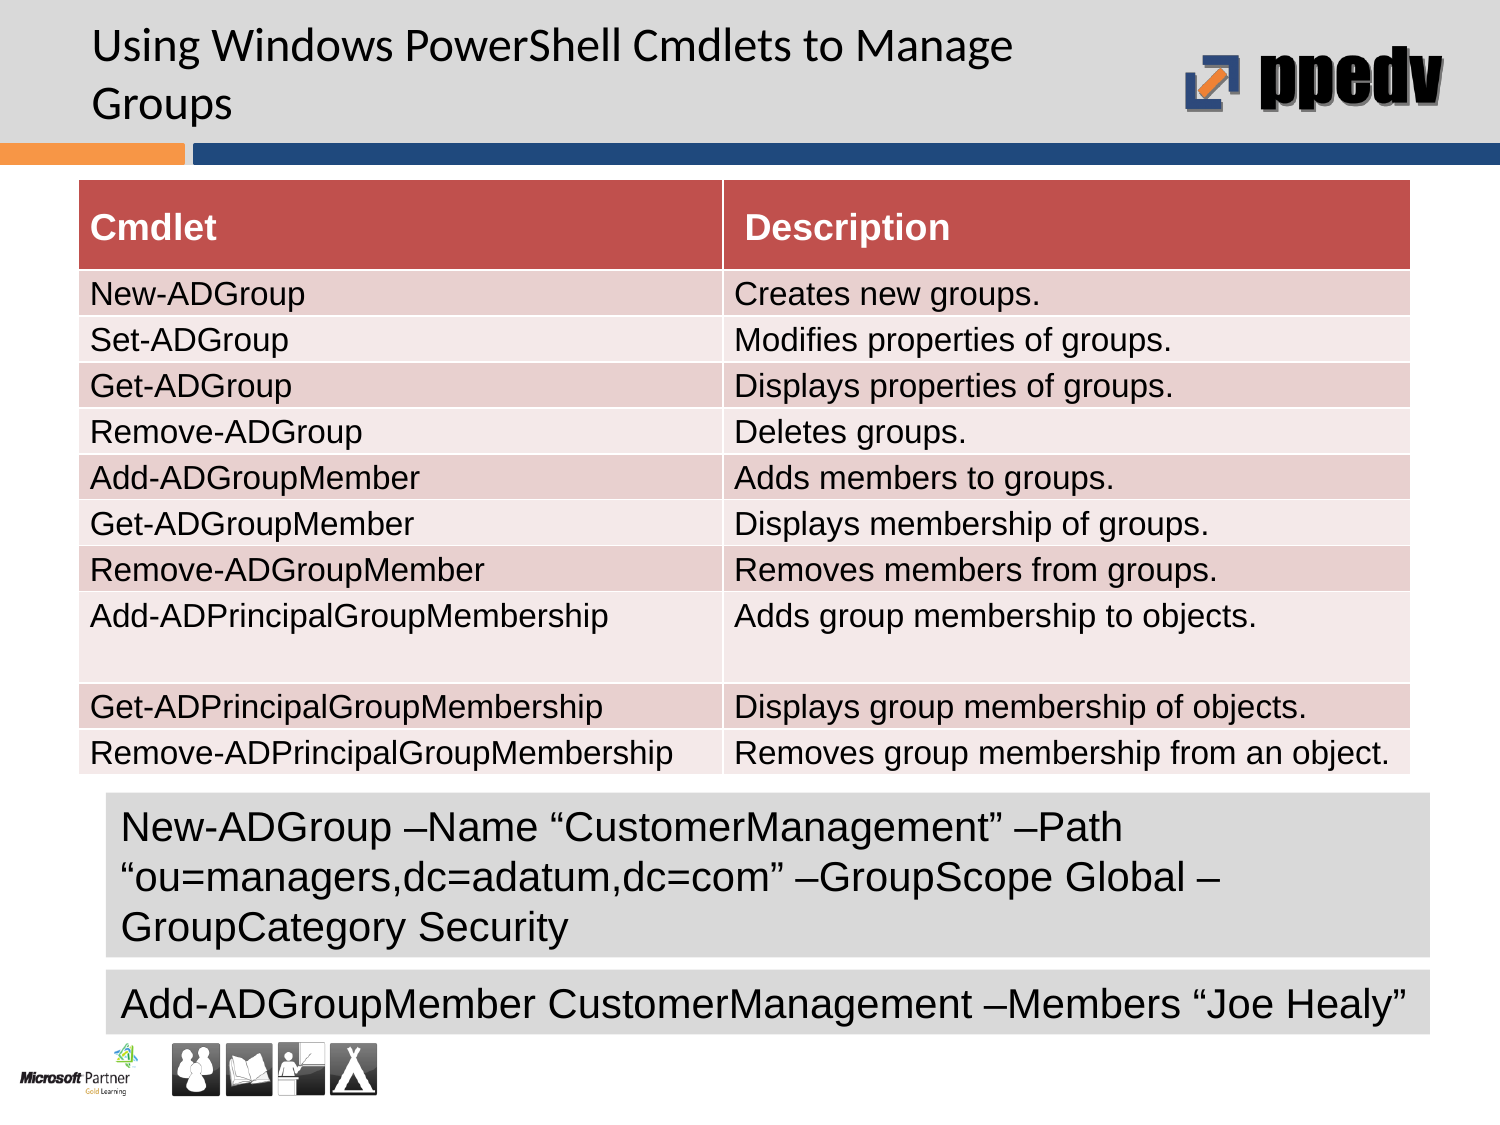

# Using Windows PowerShell Cmdlets to Manage Groups
| Cmdlet | Description |
| --- | --- |
| New-ADGroup | Creates new groups. |
| Set-ADGroup | Modifies properties of groups. |
| Get-ADGroup | Displays properties of groups. |
| Remove-ADGroup | Deletes groups. |
| Add-ADGroupMember | Adds members to groups. |
| Get-ADGroupMember | Displays membership of groups. |
| Remove-ADGroupMember | Removes members from groups. |
| Add-ADPrincipalGroupMembership | Adds group membership to objects. |
| Get-ADPrincipalGroupMembership | Displays group membership of objects. |
| Remove-ADPrincipalGroupMembership | Removes group membership from an object. |
New-ADGroup –Name “CustomerManagement” –Path “ou=managers,dc=adatum,dc=com” –GroupScope Global –GroupCategory Security
Add-ADGroupMember CustomerManagement –Members “Joe Healy”